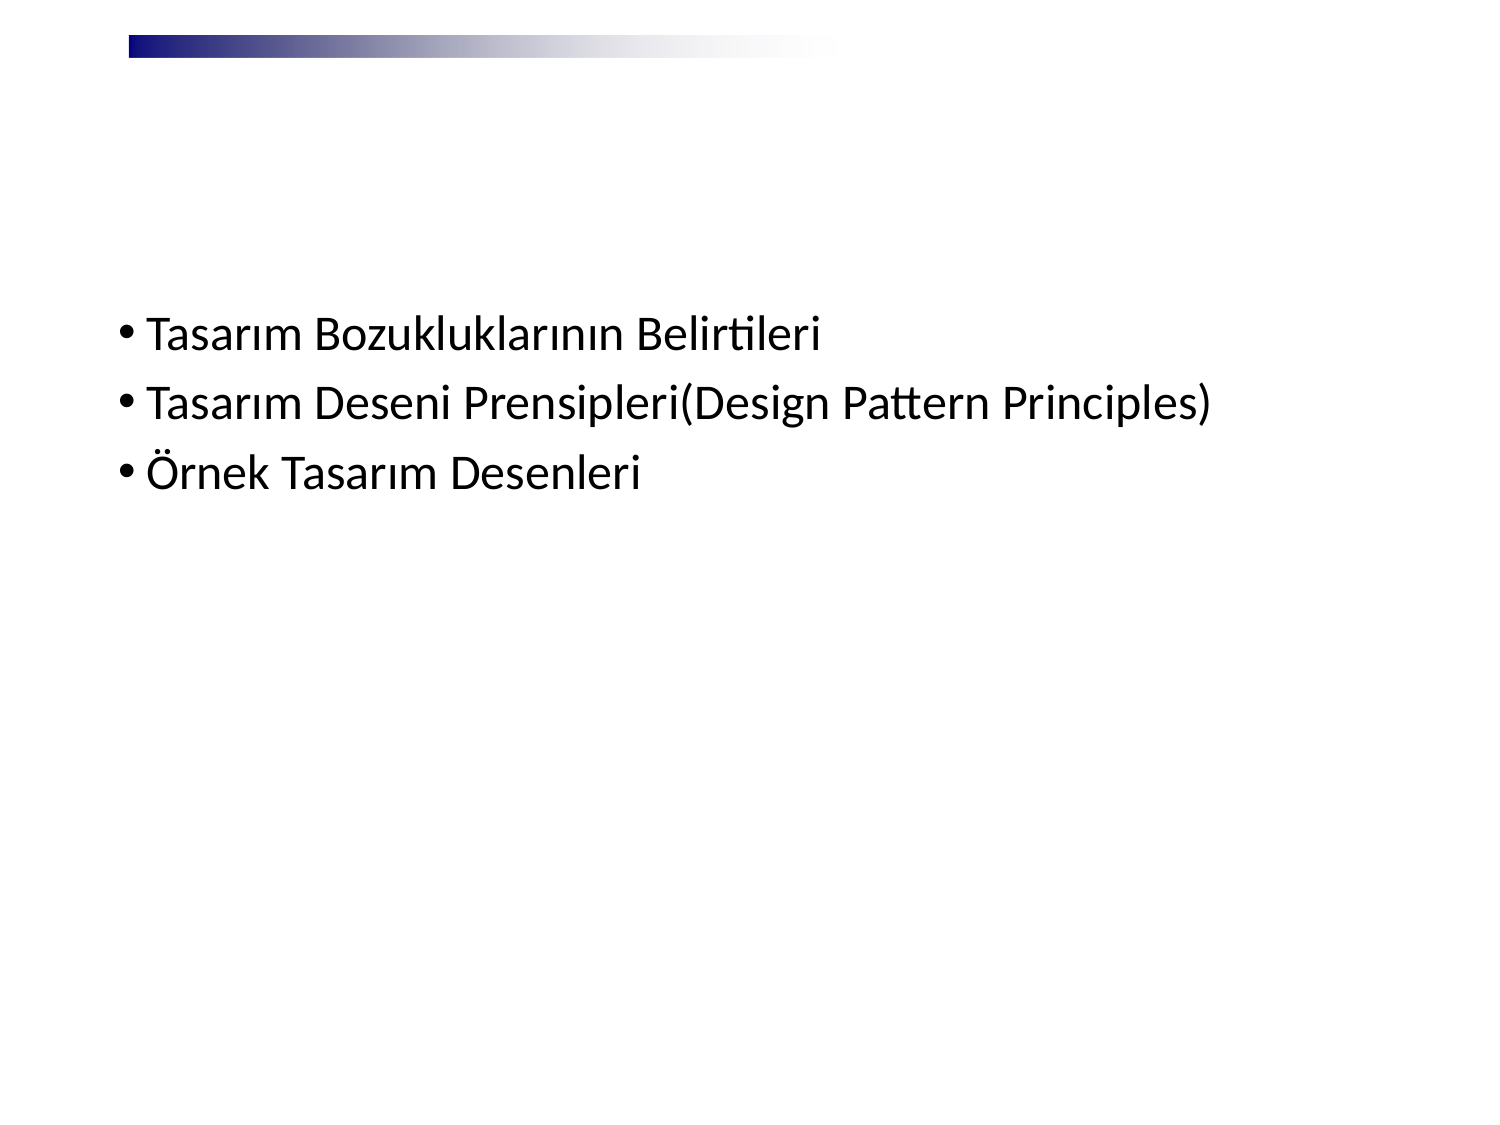

#
Tasarım Bozukluklarının Belirtileri
Tasarım Deseni Prensipleri(Design Pattern Principles)
Örnek Tasarım Desenleri